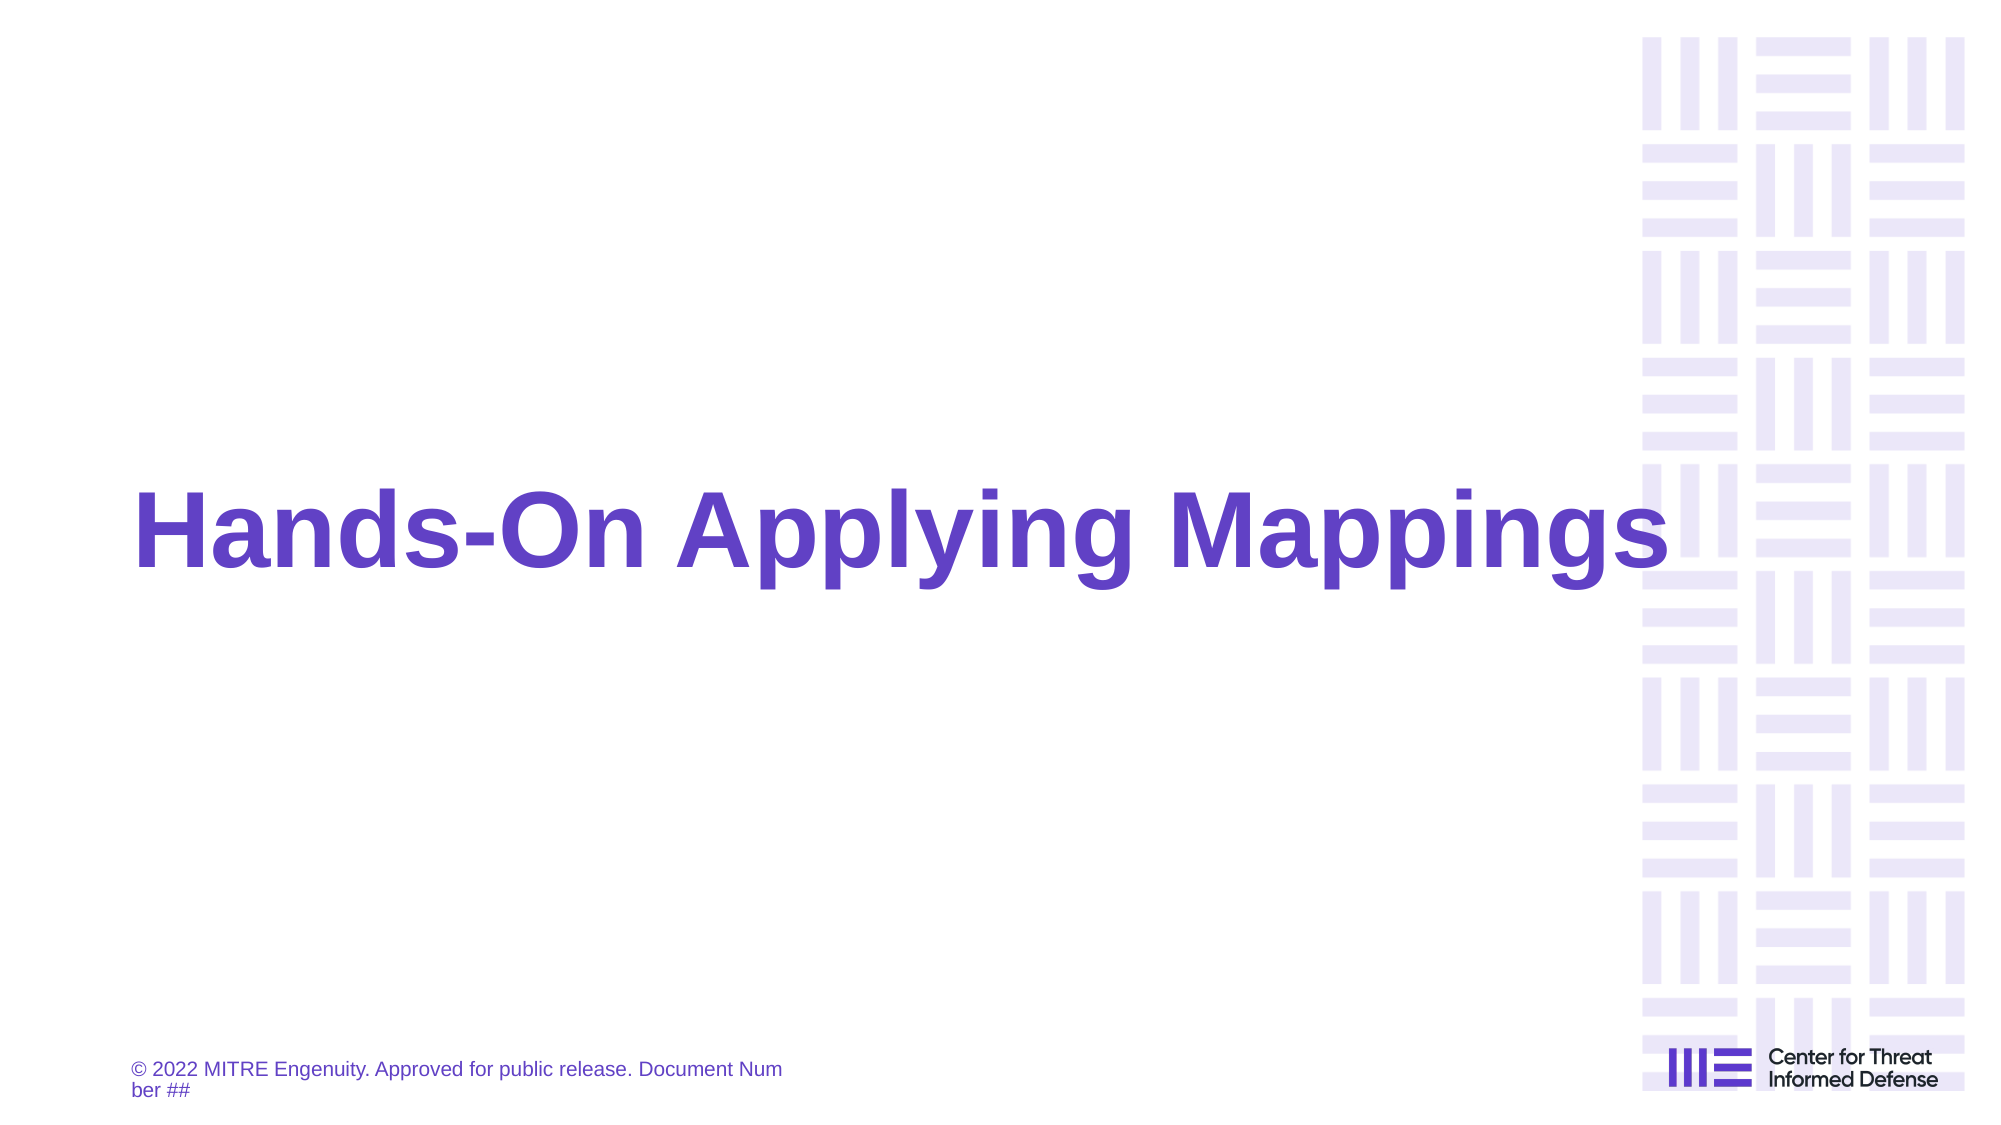

Hands-On Applying Mappings
© 2022 MITRE Engenuity. Approved for public release. Document Number ##